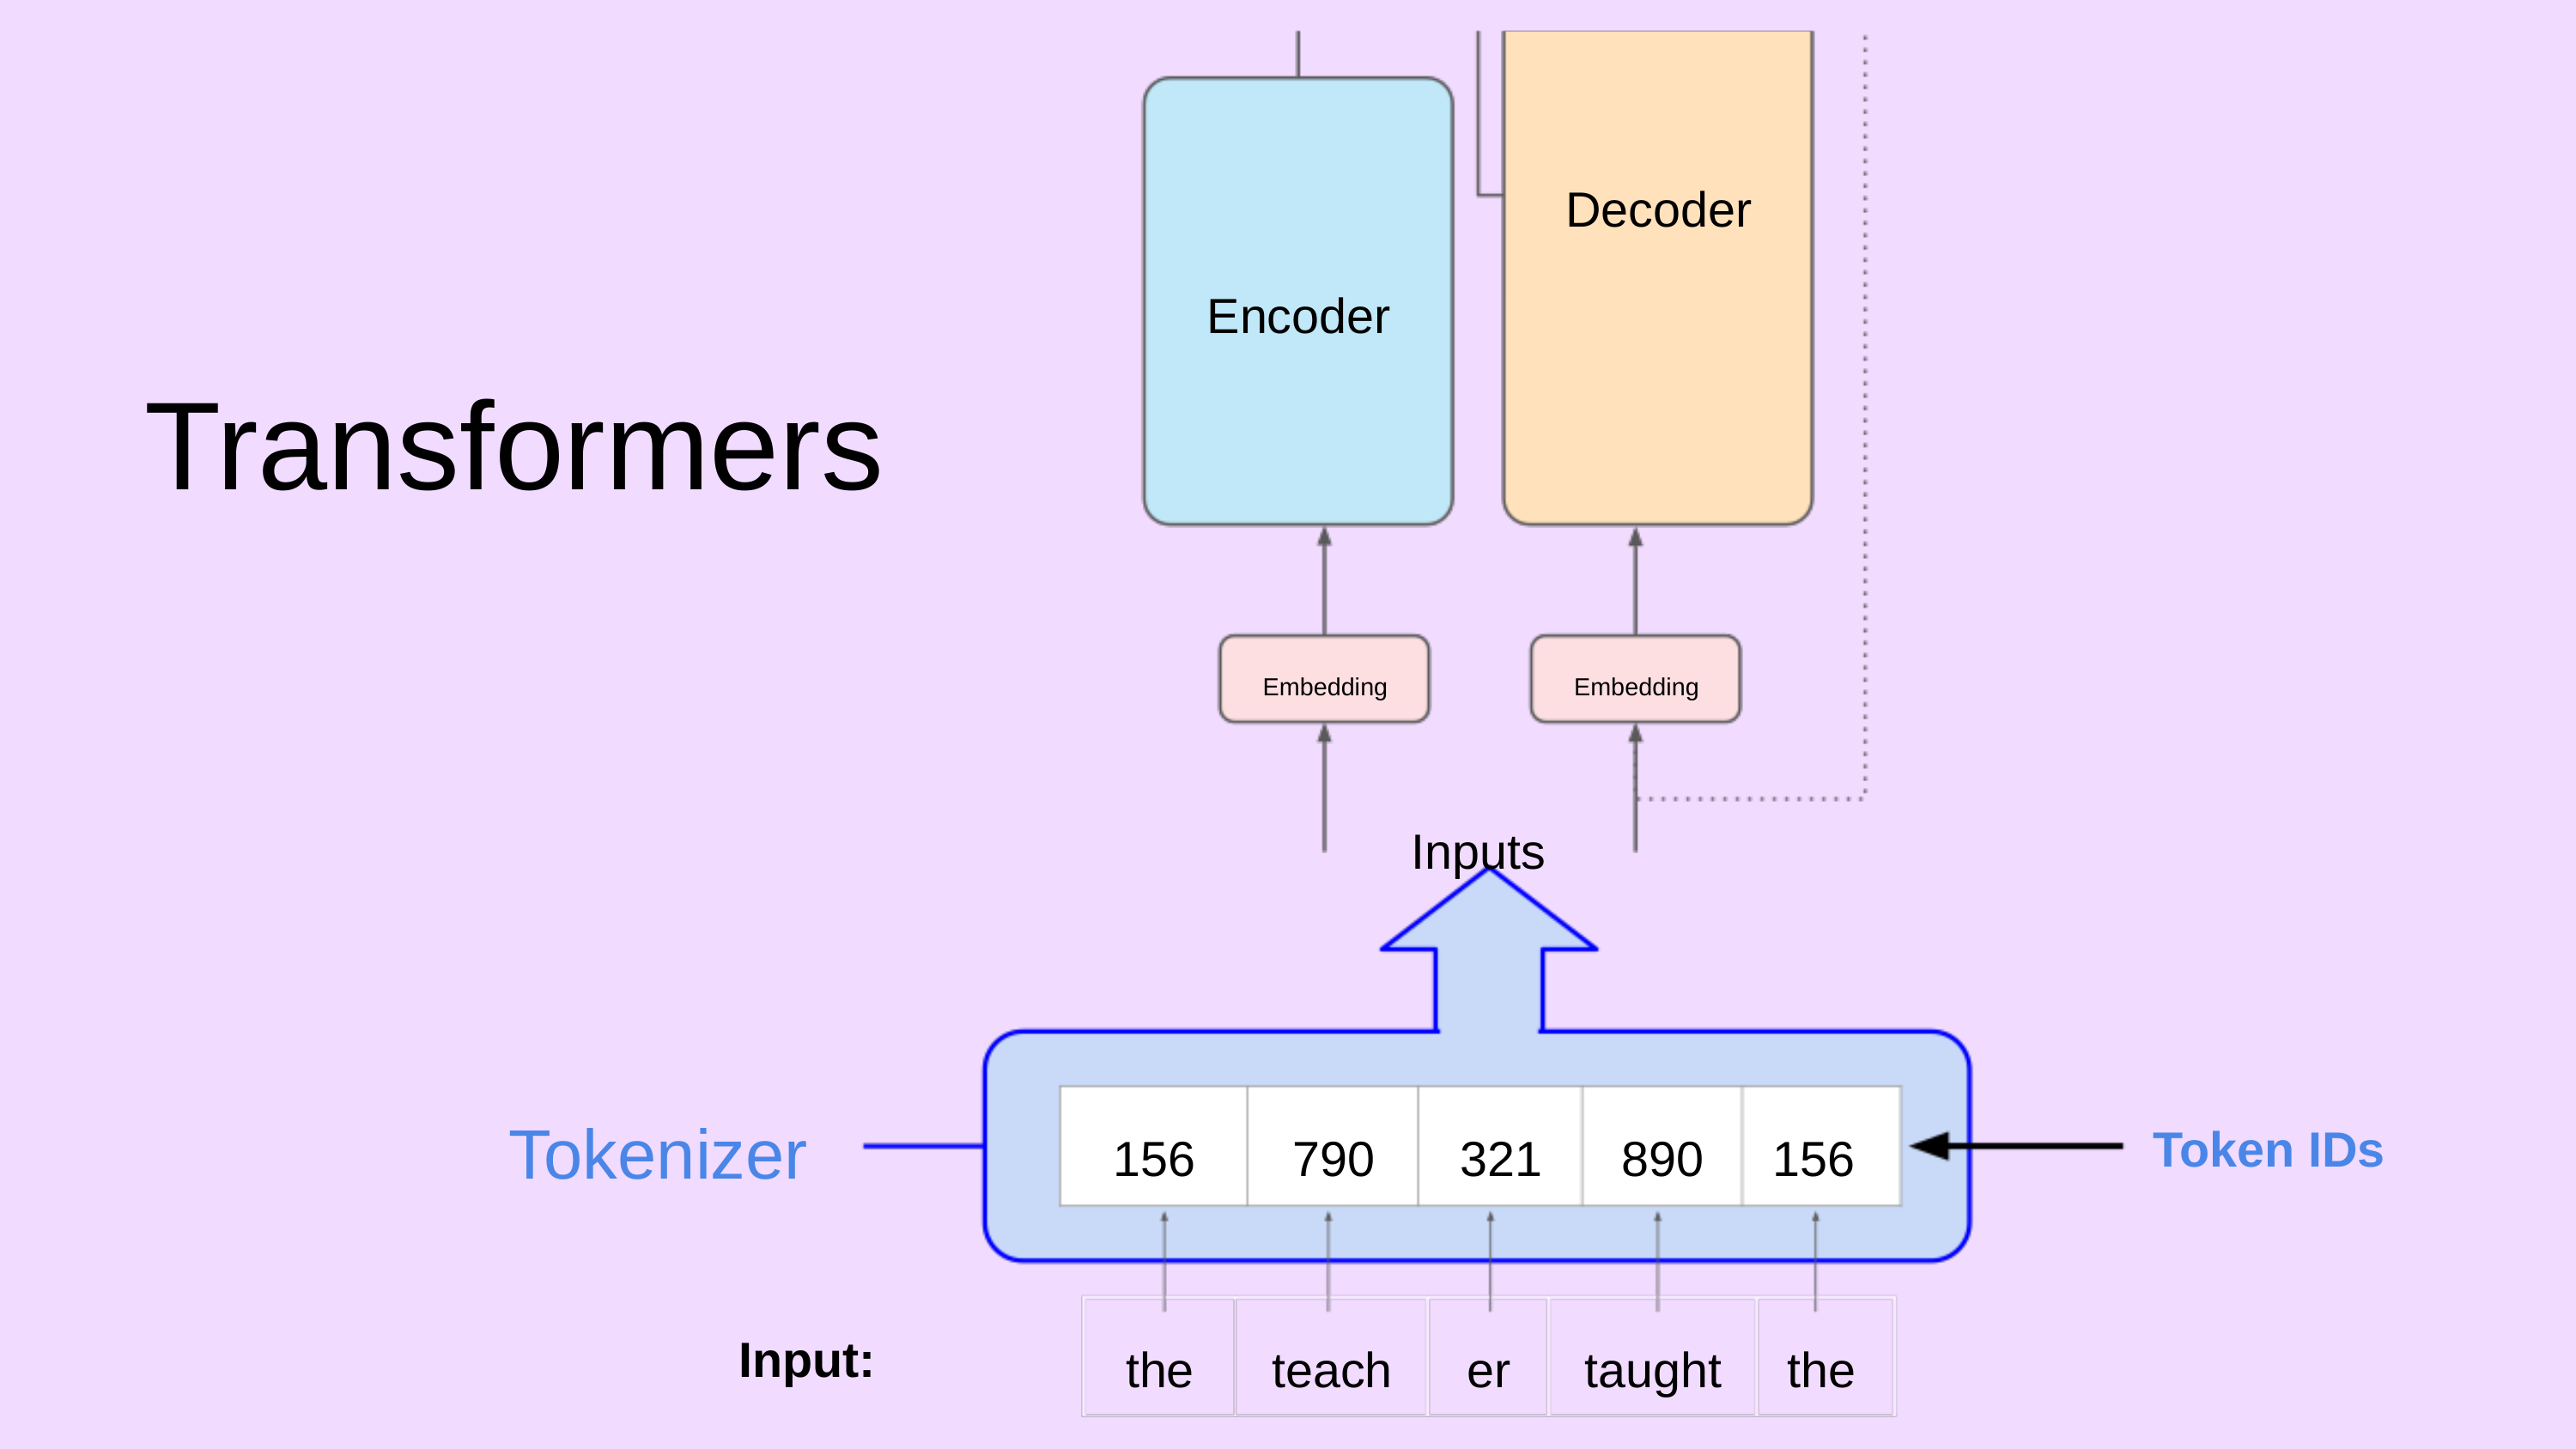

Decoder
Encoder
Embedding
Embedding
Inputs
Tokenizer
Token IDs
156
790
321
890
156
Input:
the
teach
er
taught
the
Transformers